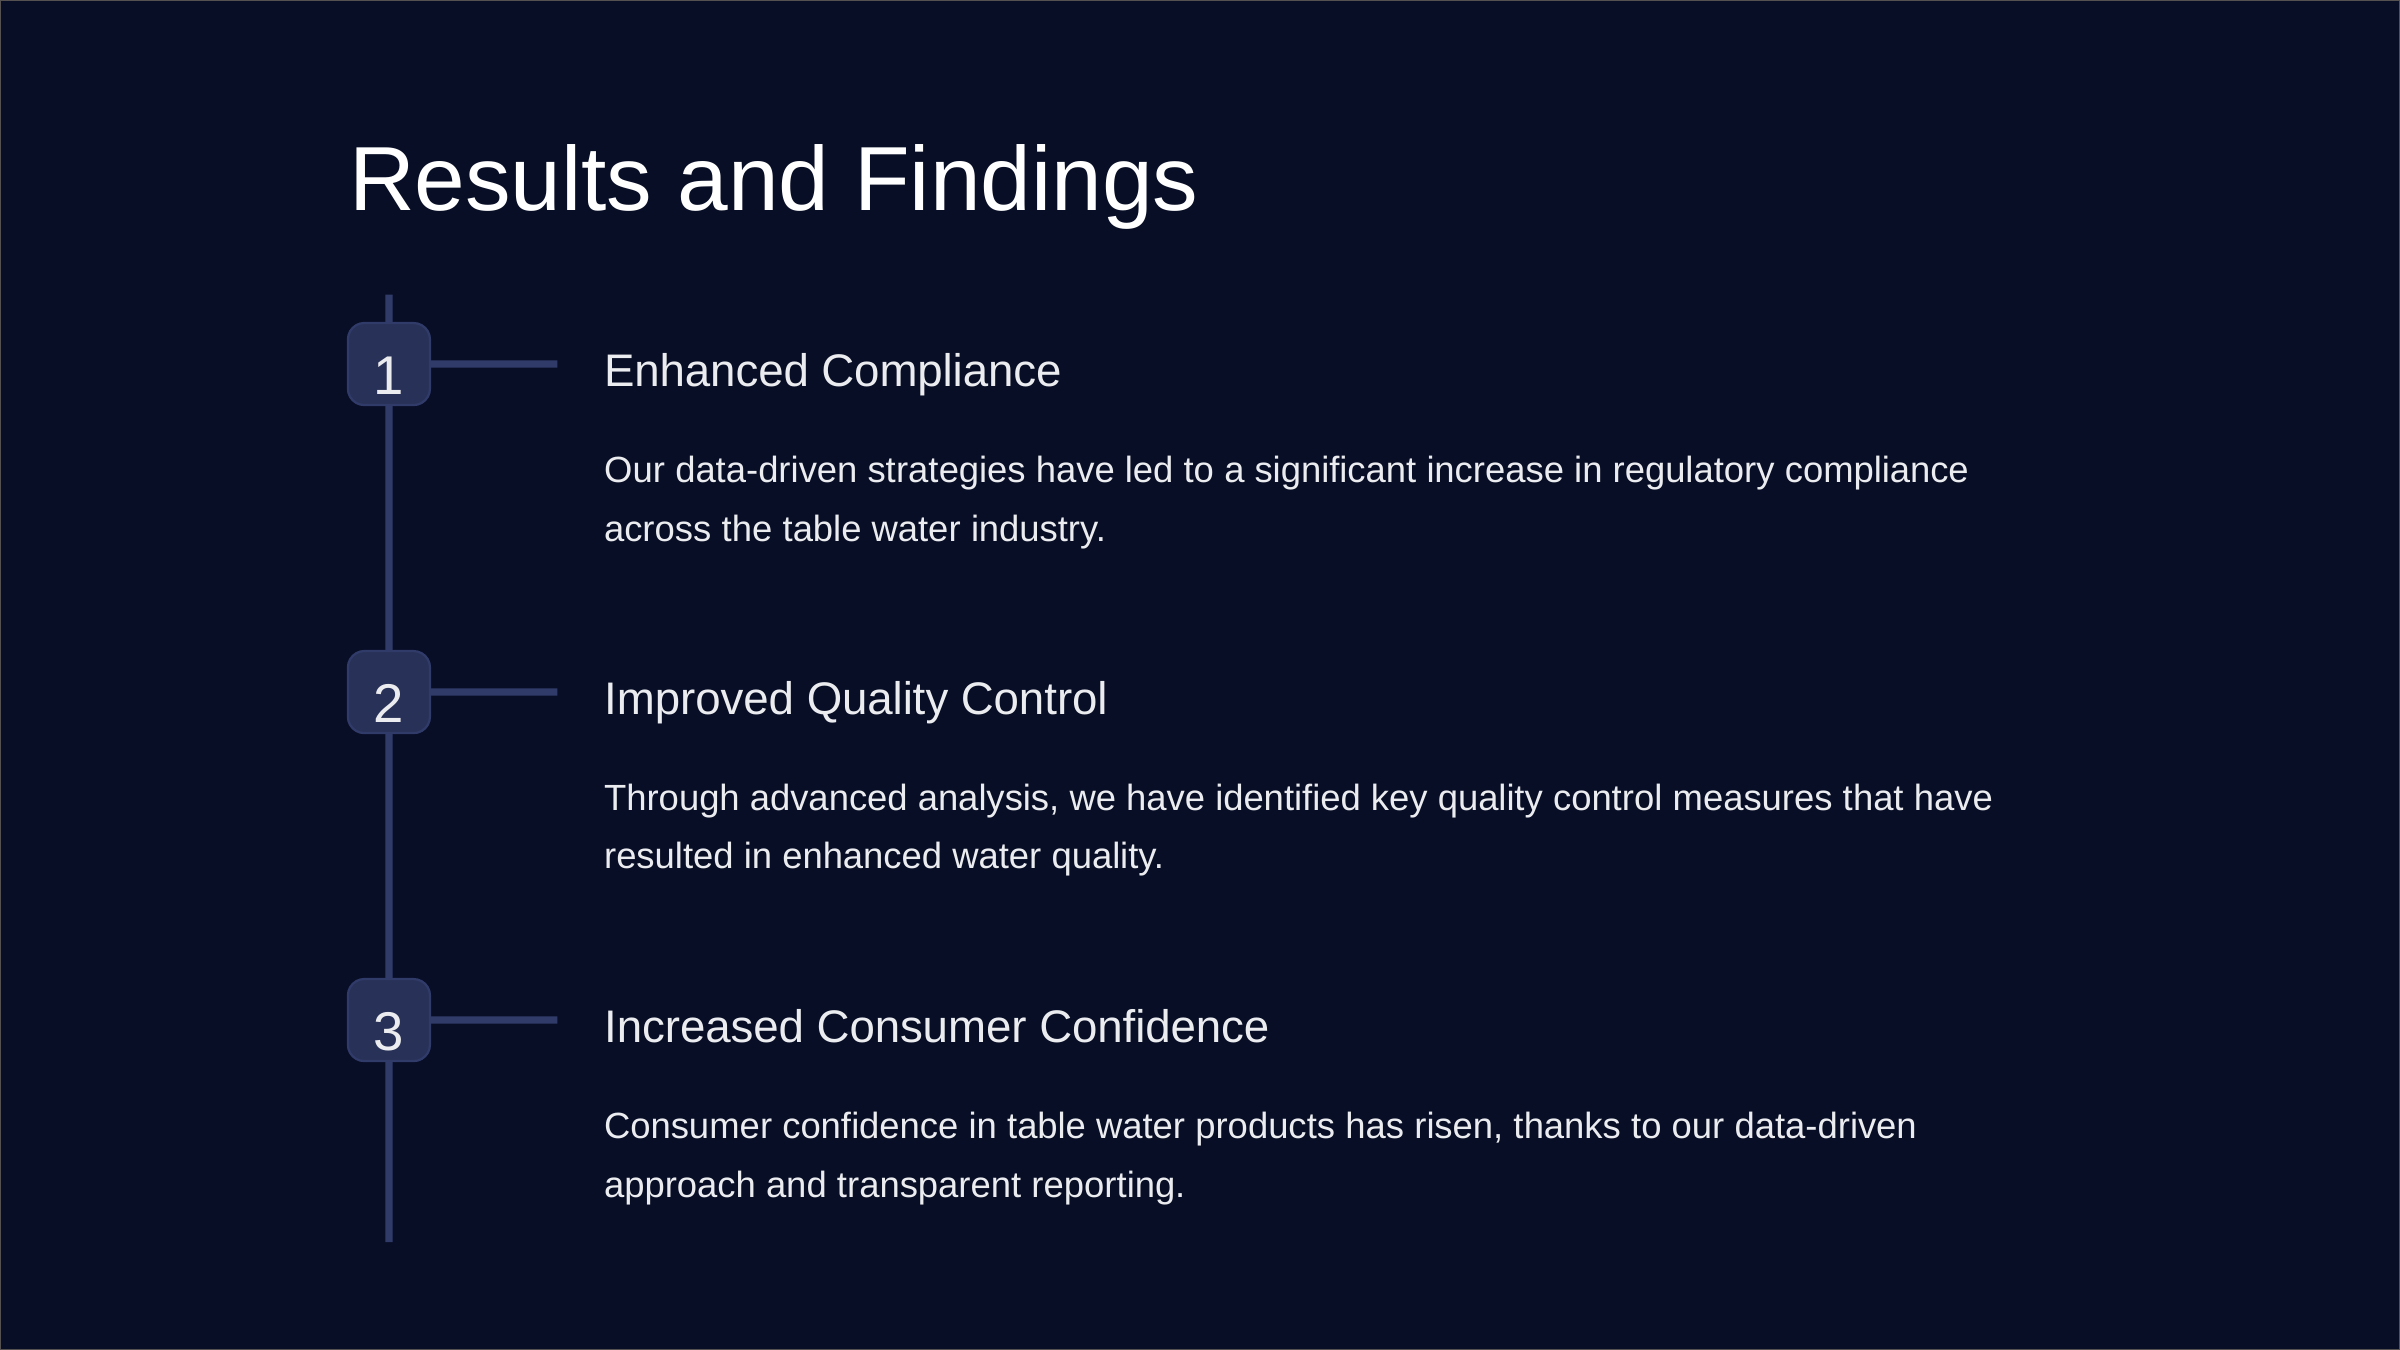

Results and Findings

1
Enhanced Compliance

Our data-driven strategies have led to a significant increase in regulatory compliance across the table water industry.

2
Improved Quality Control

Through advanced analysis, we have identified key quality control measures that have resulted in enhanced water quality.

3
Increased Consumer Confidence

Consumer confidence in table water products has risen, thanks to our data-driven approach and transparent reporting.